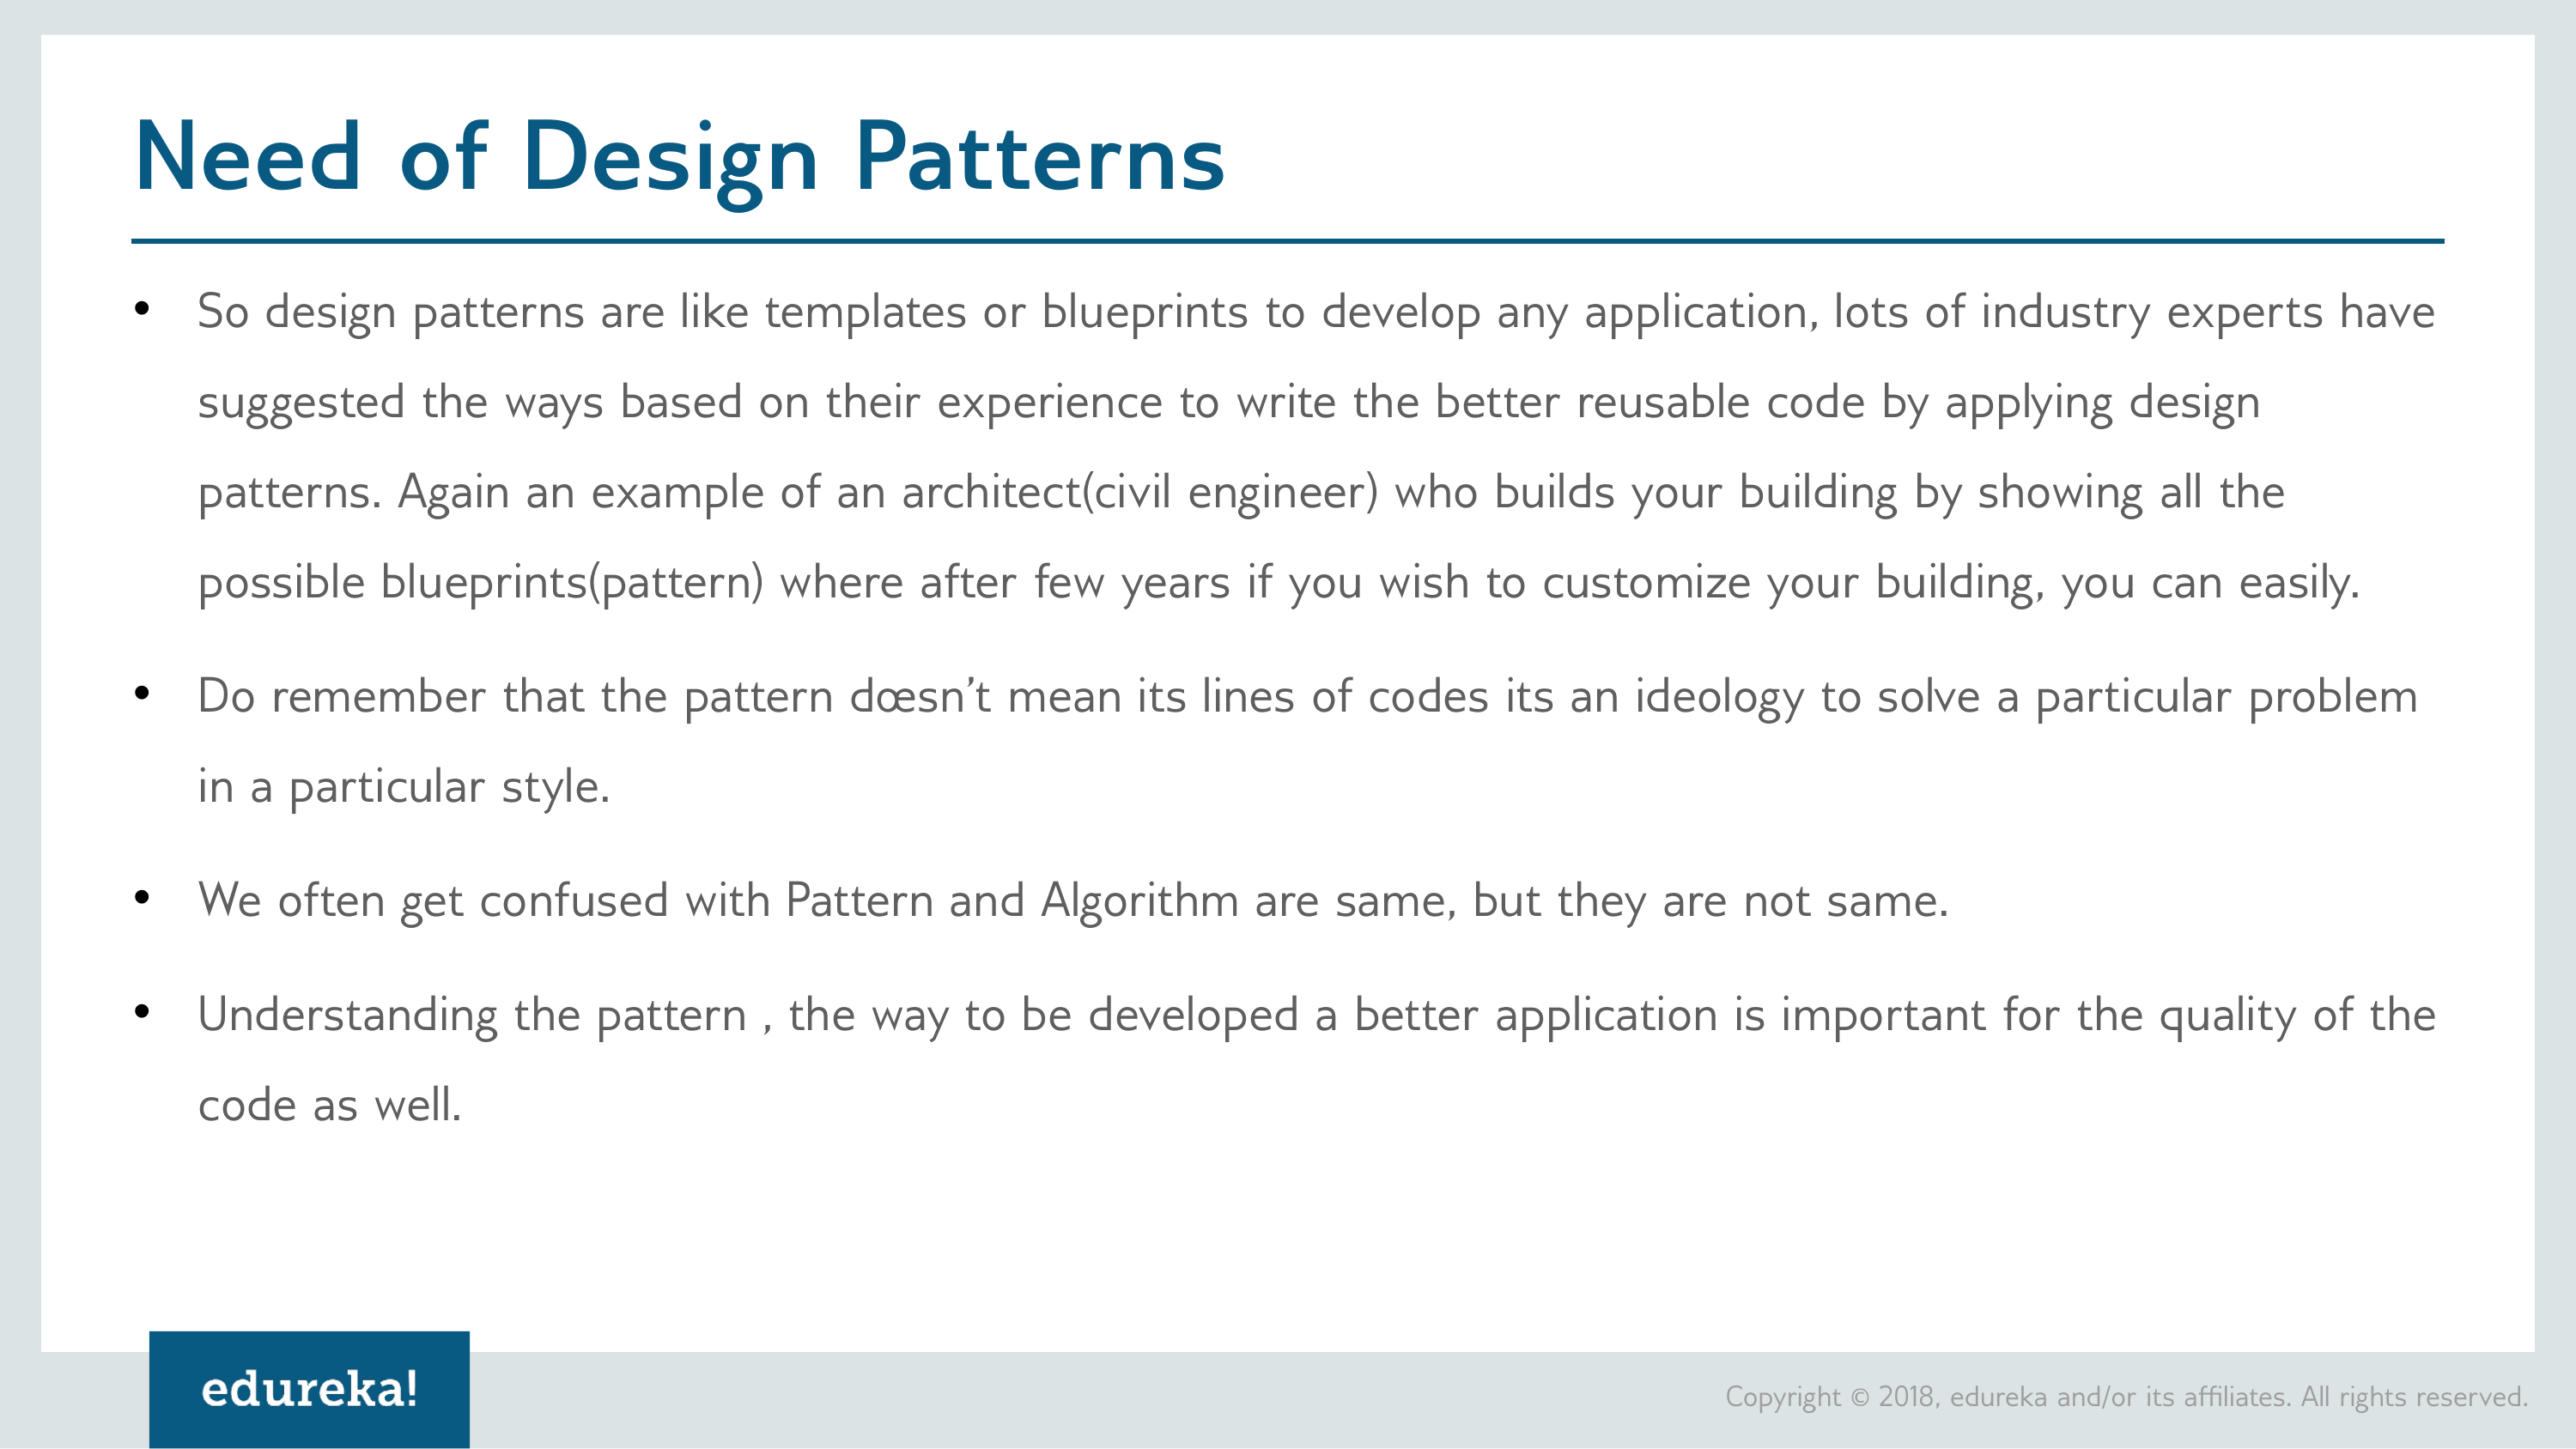

# Need of Design Patterns
So design patterns are like templates or blueprints to develop any application, lots of industry experts have suggested the ways based on their experience to write the better reusable code by applying design patterns. Again an example of an architect(civil engineer) who builds your building by showing all the possible blueprints(pattern) where after few years if you wish to customize your building, you can easily.
Do remember that the pattern doesn’t mean its lines of codes its an ideology to solve a particular problem in a particular style.
We often get confused with Pattern and Algorithm are same, but they are not same.
Understanding the pattern , the way to be developed a better application is important for the quality of the code as well.